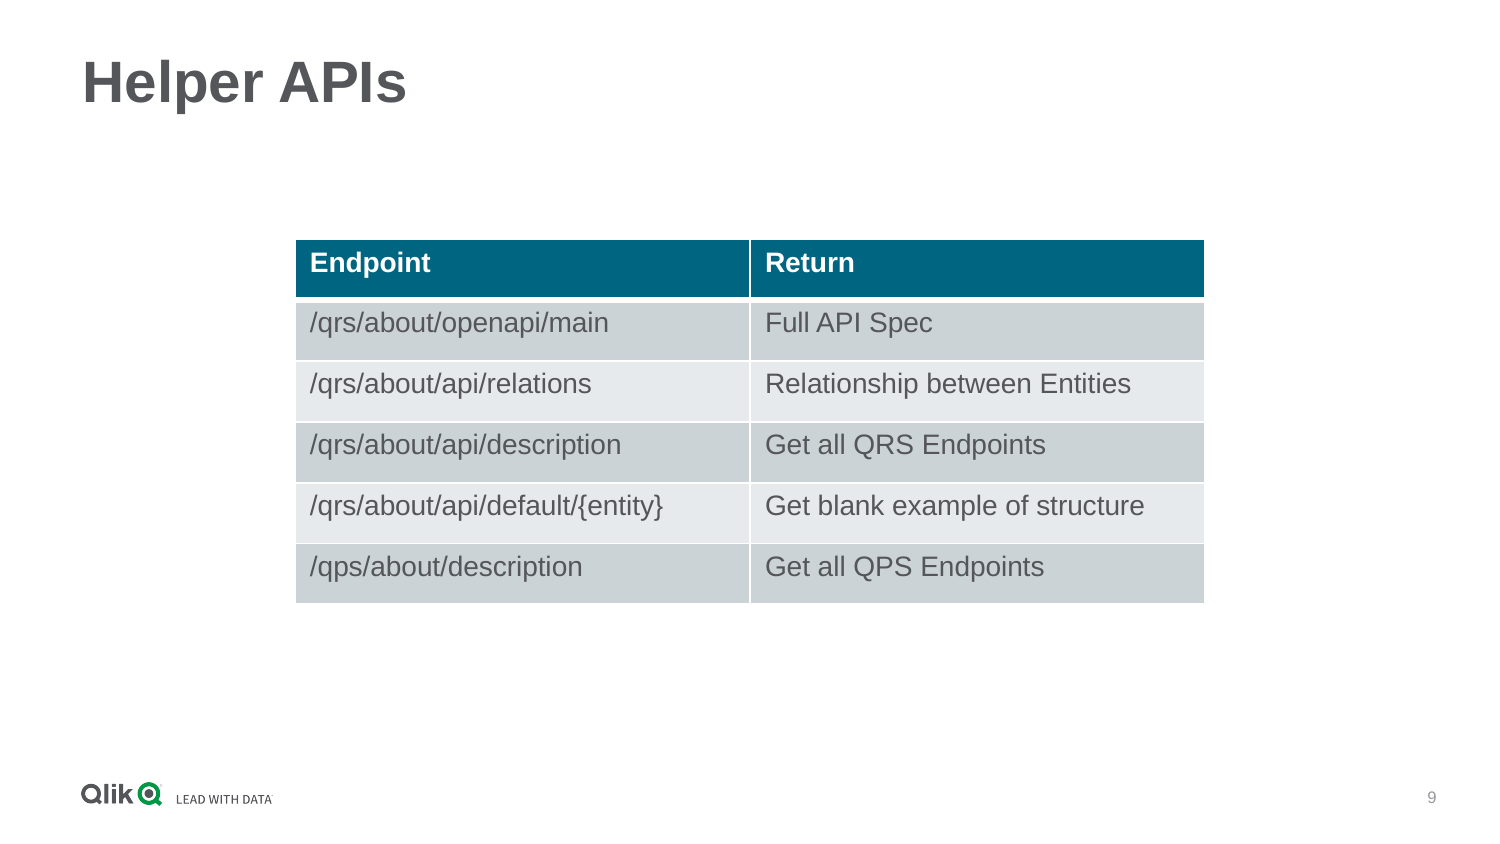

# Helper APIs
| Endpoint | Return |
| --- | --- |
| /qrs/about/openapi/main | Full API Spec |
| /qrs/about/api/relations | Relationship between Entities |
| /qrs/about/api/description | Get all QRS Endpoints |
| /qrs/about/api/default/{entity} | Get blank example of structure |
| /qps/about/description | Get all QPS Endpoints |